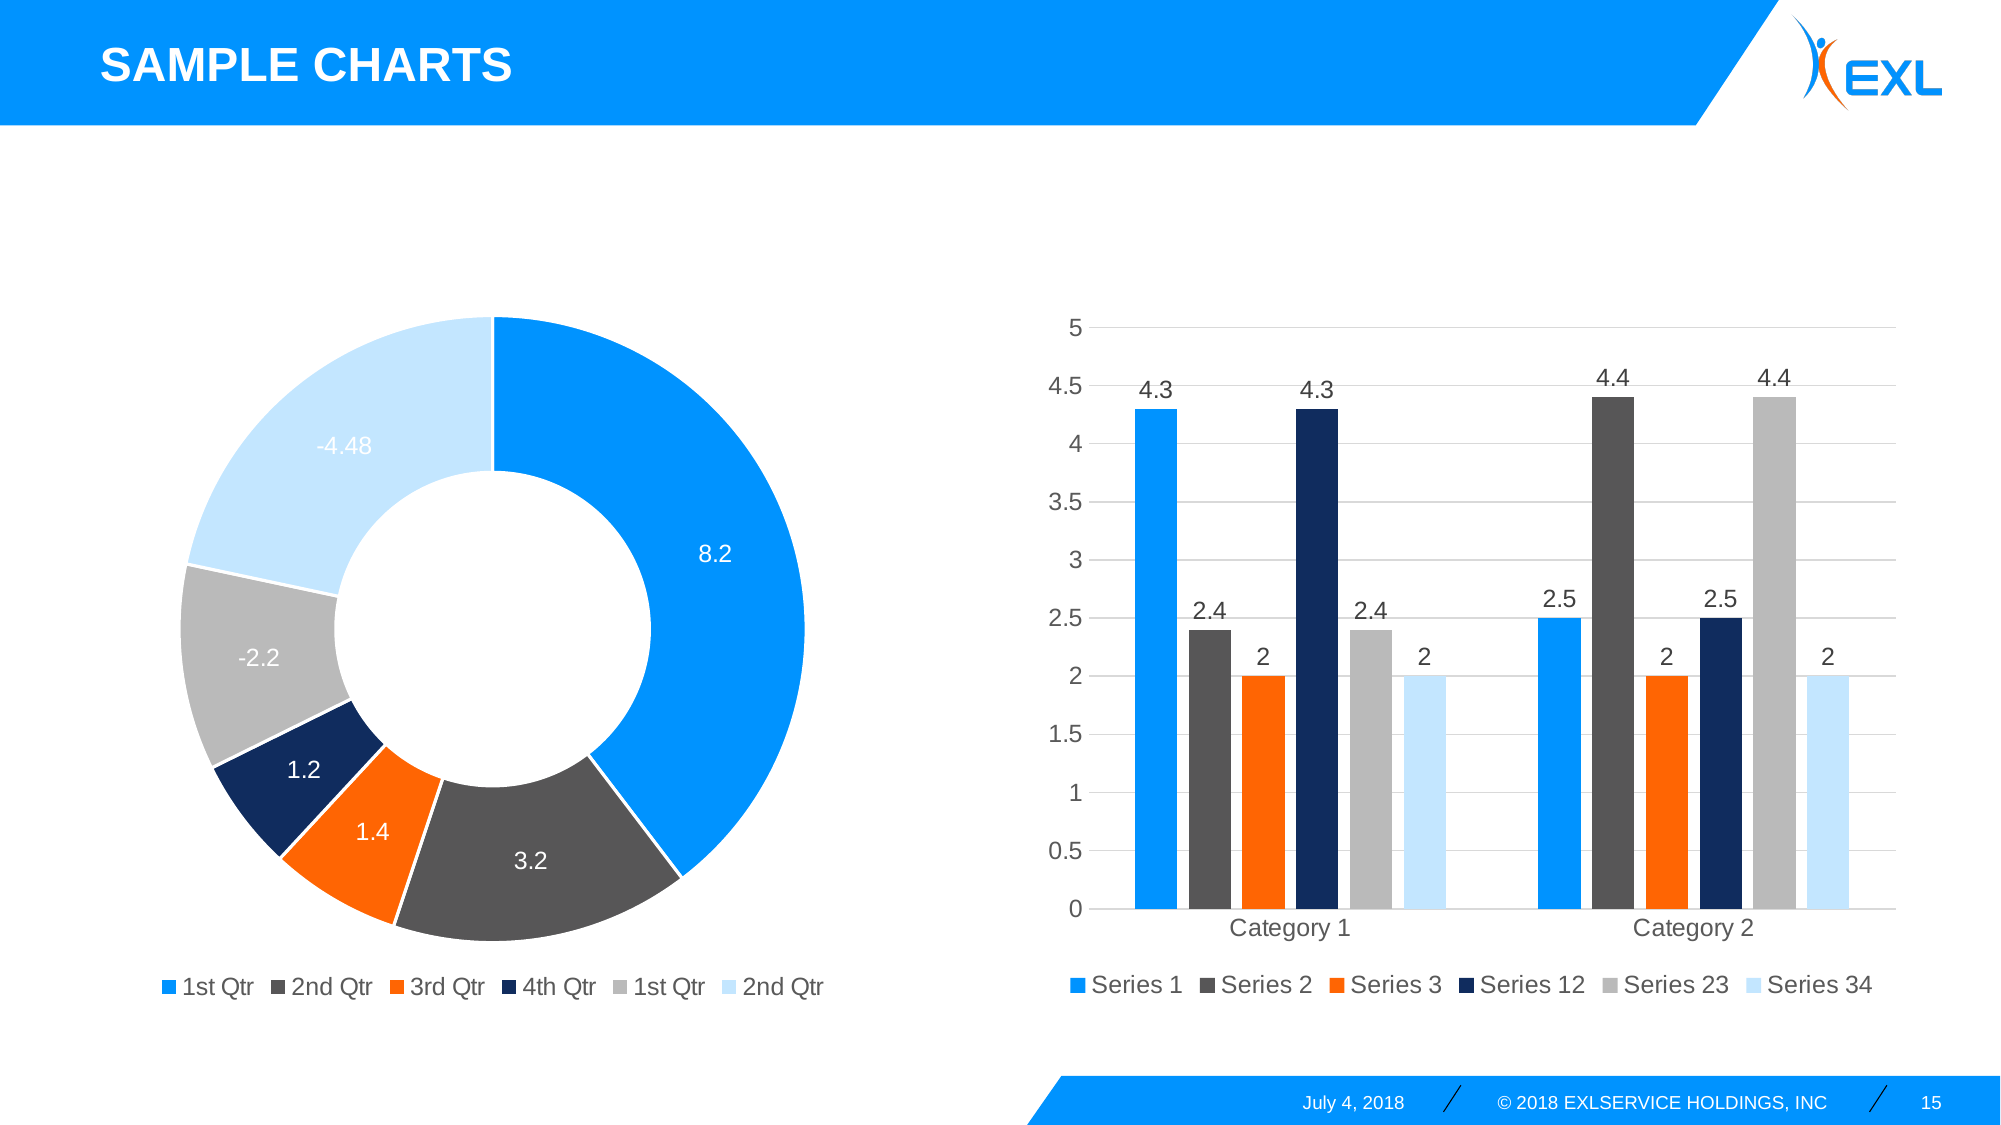

Sample charts
#

### Chart

| Category | Series 1 | Series 2 | Series 3 | Series 12 | Series 23 | Series 34 |
|---|---|---|---|---|---|---|
| Category 1 | 4.3 | 2.4 | 2.0 | 4.3 | 2.4 | 2.0 |
| Category 2 | 2.5 | 4.4 | 2.0 | 2.5 | 4.4 | 2.0 |

### Chart

| Category | Sales |
|---|---|
| 1st Qtr | 8.200000000000001 |
| 2nd Qtr | 3.2 |
| 3rd Qtr | 1.4 |
| 4th Qtr | 1.2 |
| 1st Qtr | -2.2 |
| 2nd Qtr | -4.48 |